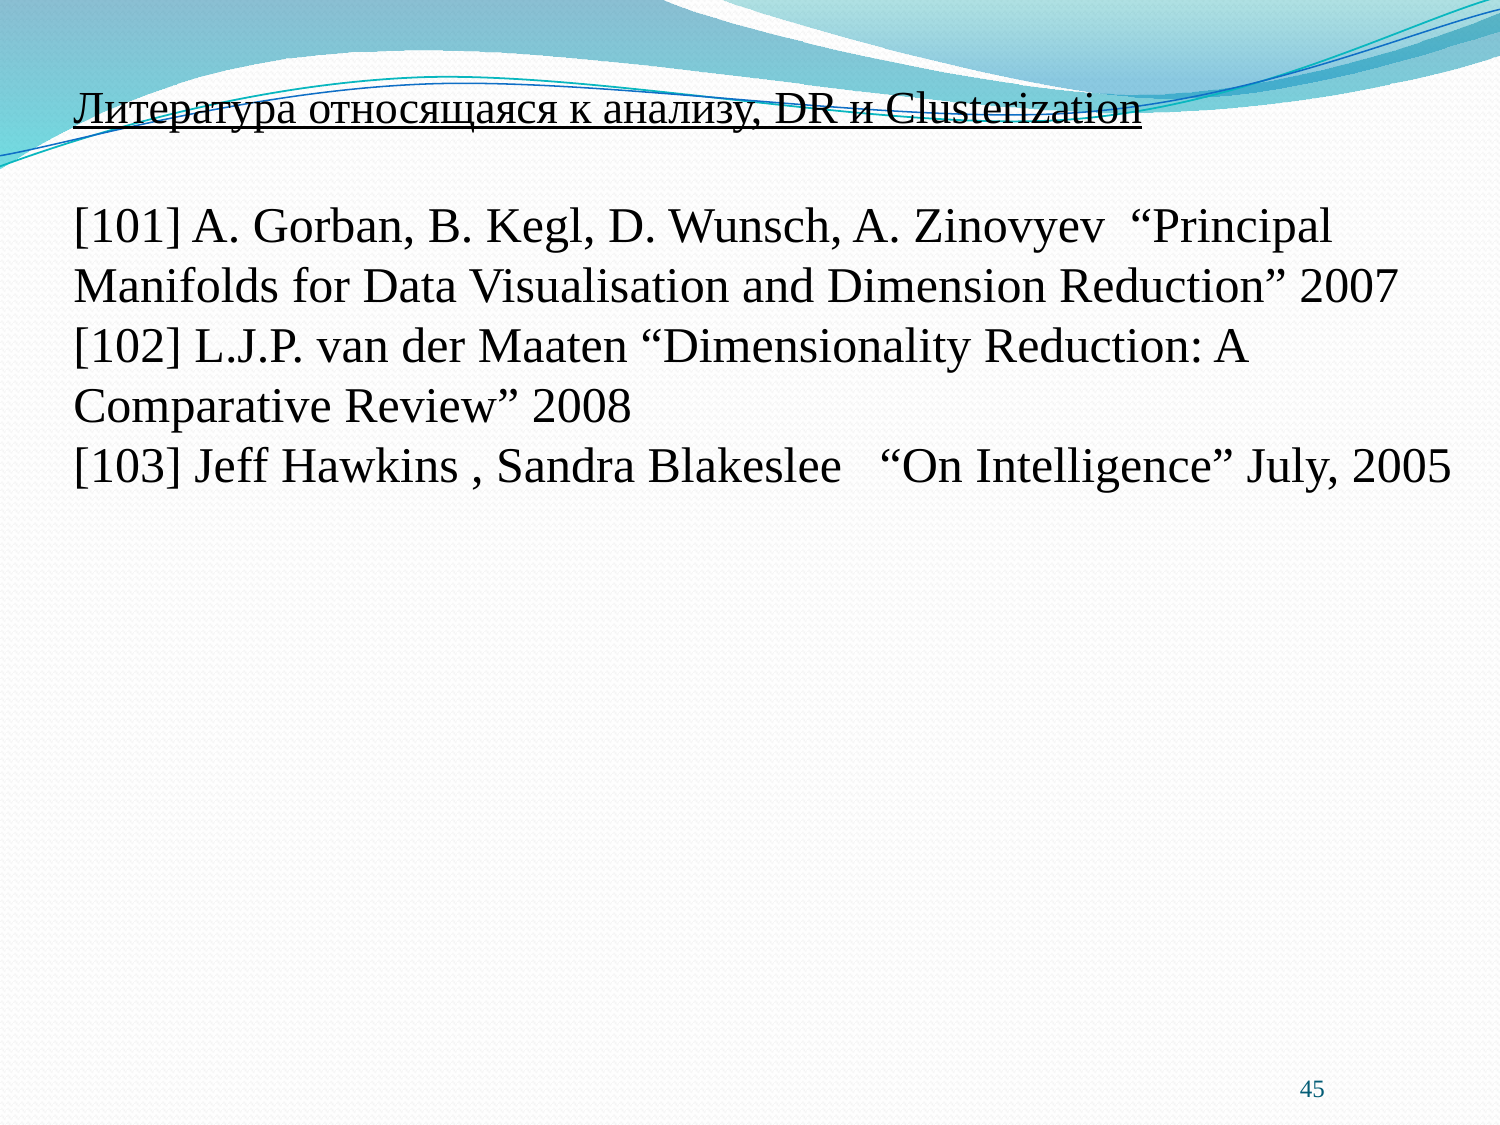

Литература относящаяся к анализу, DR и Clusterization

[101] A. Gorban, B. Kegl, D. Wunsch, A. Zinovyev  “Principal Manifolds for Data Visualisation and Dimension Reduction” 2007
[102] L.J.P. van der Maaten “Dimensionality Reduction: A Comparative Review” 2008
[103] Jeff Hawkins , Sandra Blakeslee   “On Intelligence” July, 2005

45